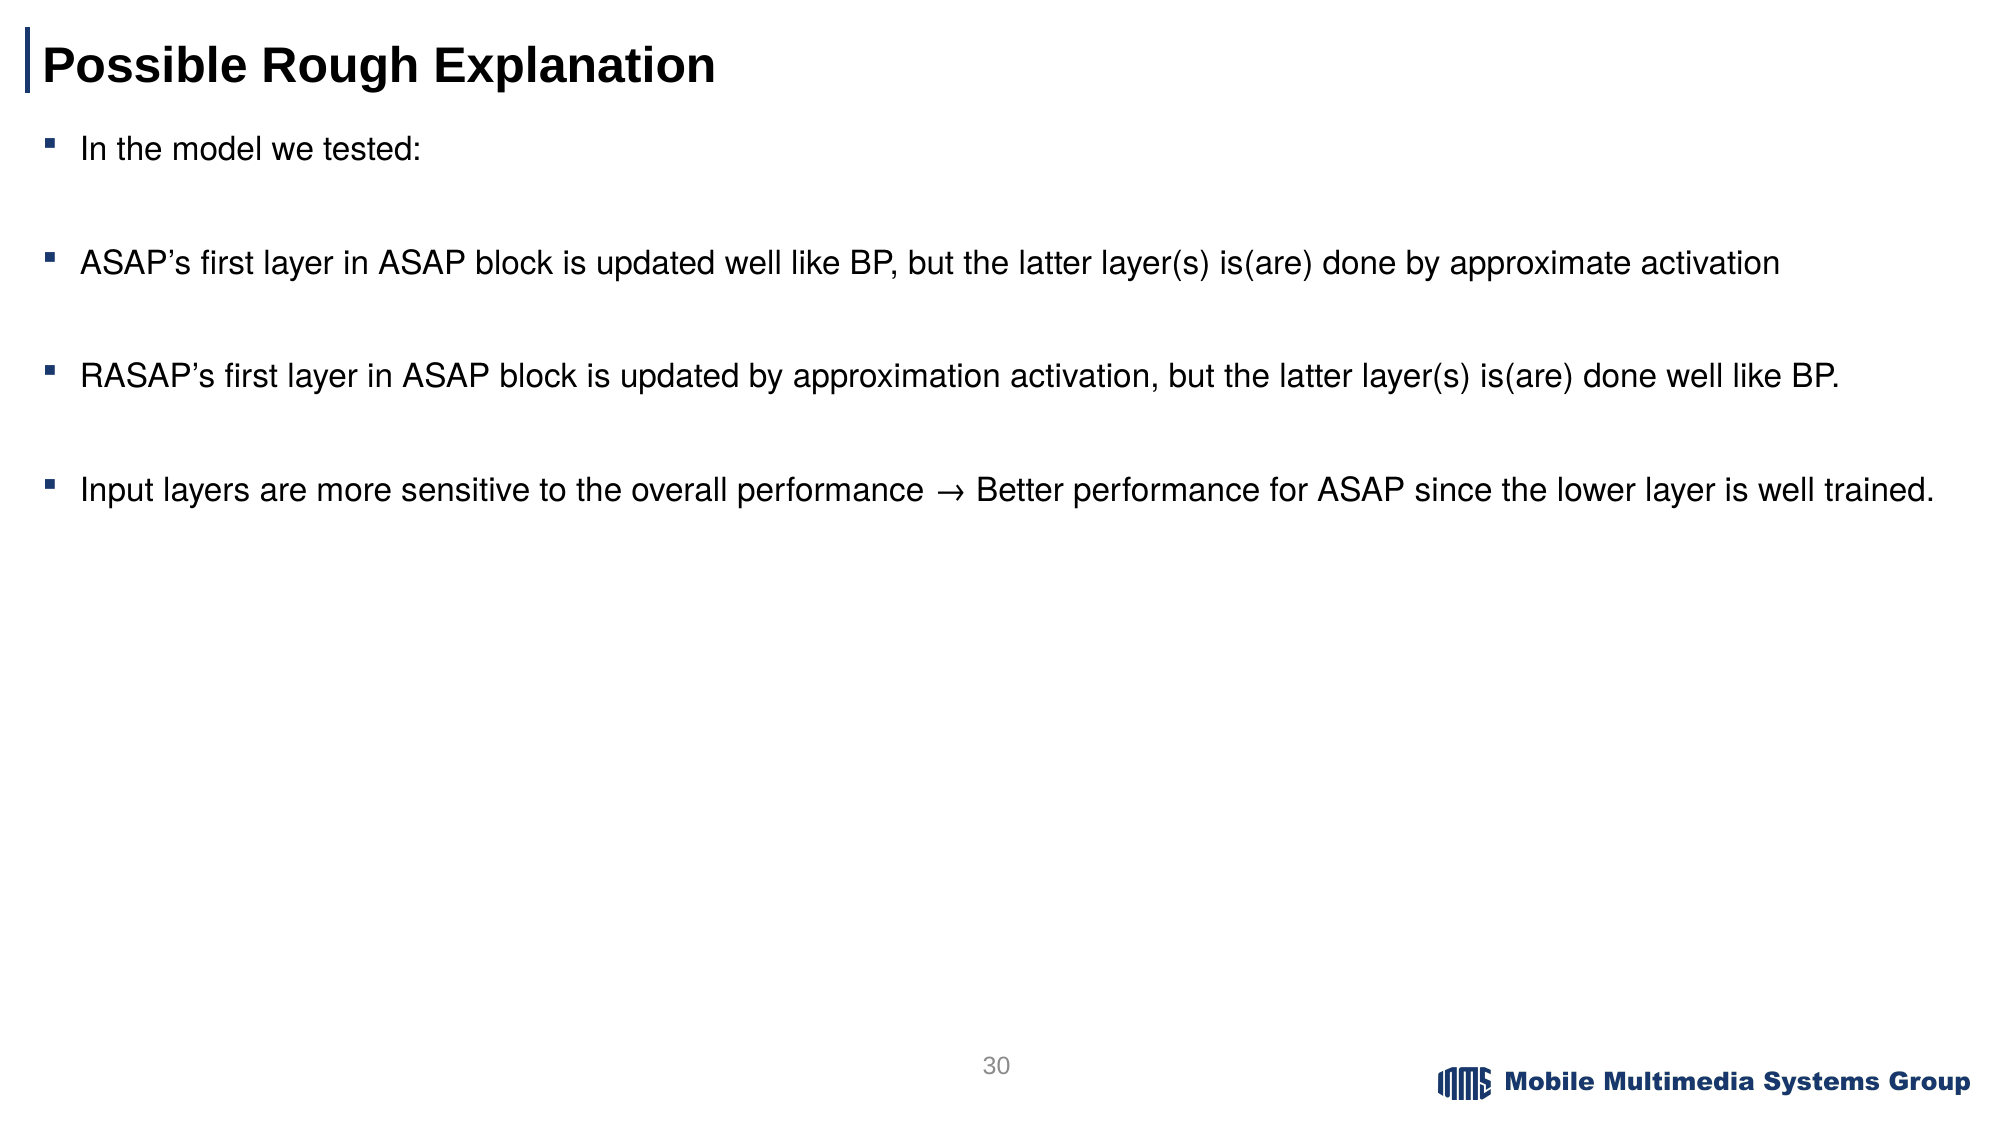

# Possible Rough Explanation
In the model we tested:

ASAP’s first layer in ASAP block is updated well like BP, but the latter layer(s) is(are) done by approximate activation

RASAP’s first layer in ASAP block is updated by approximation activation, but the latter layer(s) is(are) done well like BP.

Input layers are more sensitive to the overall performance → Better performance for ASAP since the lower layer is well trained.

30